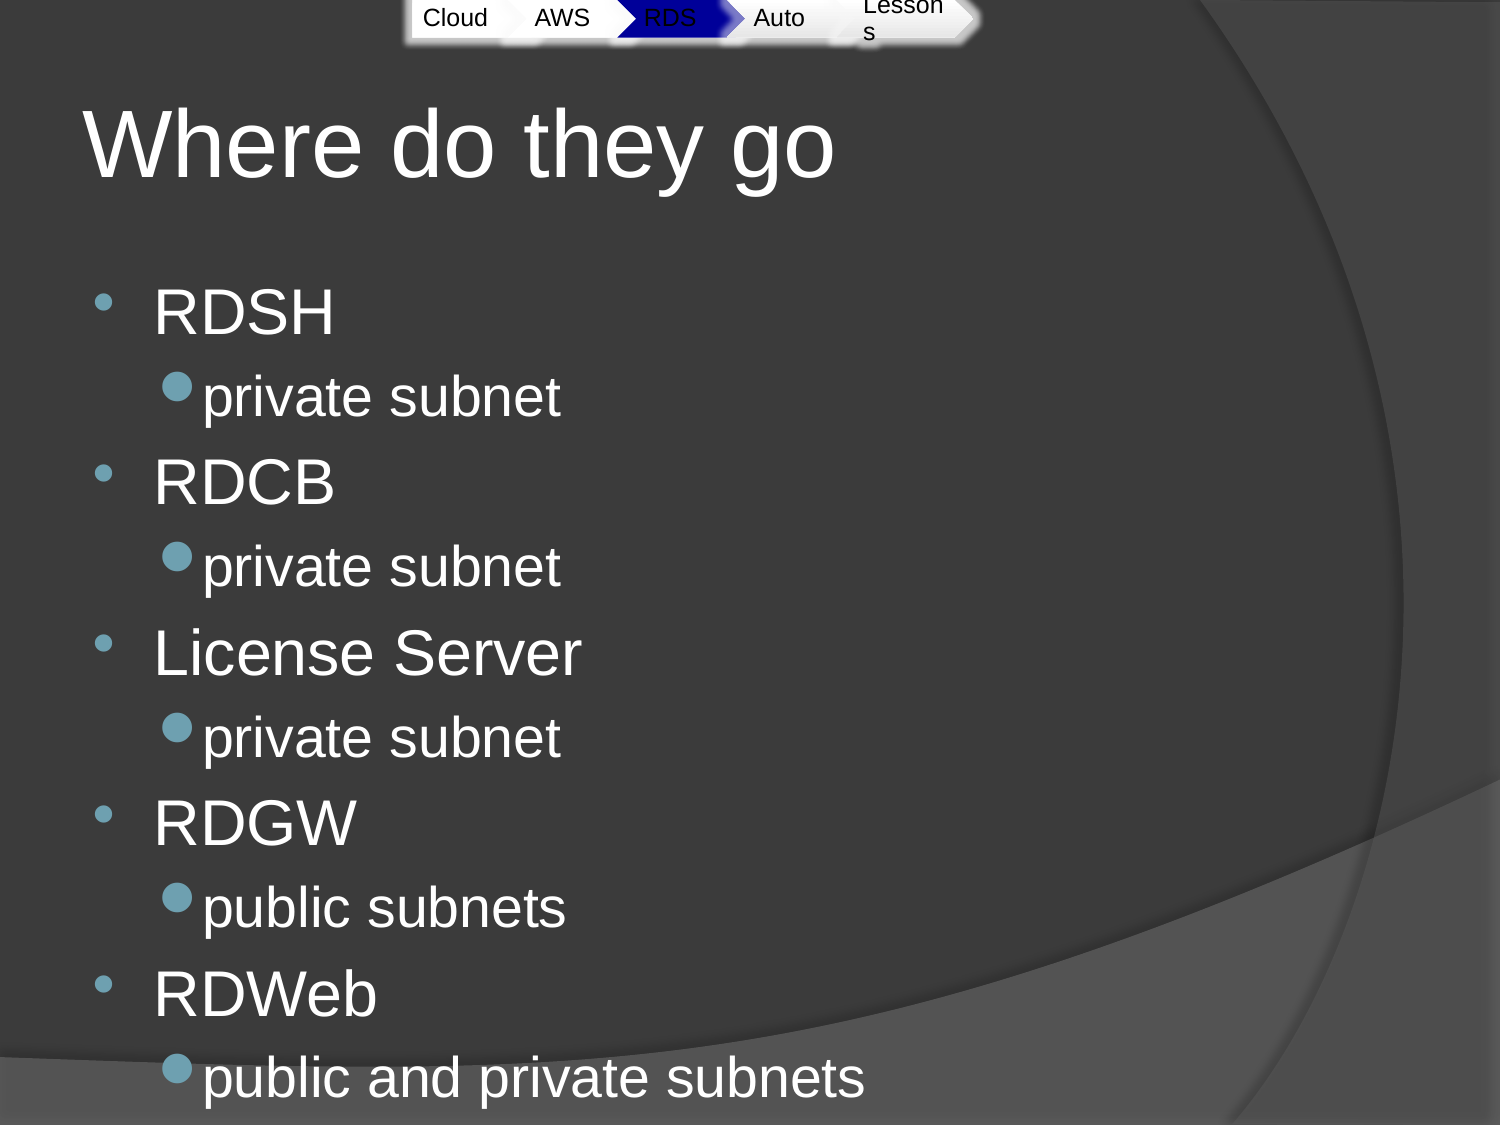

Cloud
AWS
RDS
Auto
Lessons
# Where do they go
RDSH
private subnet
RDCB
private subnet
License Server
private subnet
RDGW
public subnets
RDWeb
public and private subnets